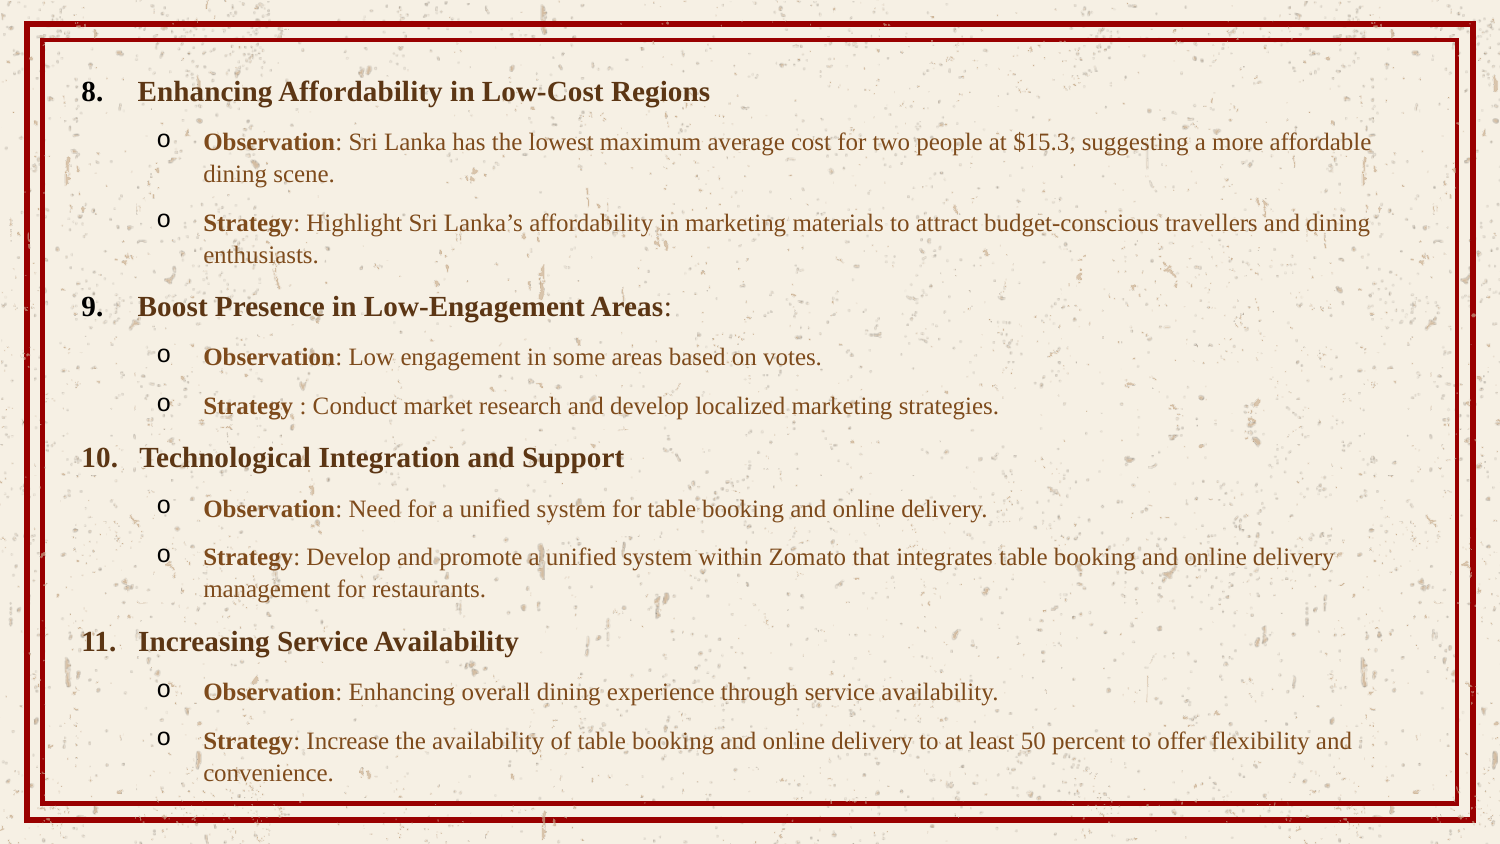

Enhancing Affordability in Low-Cost Regions
Observation: Sri Lanka has the lowest maximum average cost for two people at $15.3, suggesting a more affordable dining scene.
Strategy: Highlight Sri Lanka’s affordability in marketing materials to attract budget-conscious travellers and dining enthusiasts.
Boost Presence in Low-Engagement Areas:
Observation: Low engagement in some areas based on votes.
Strategy : Conduct market research and develop localized marketing strategies.
10.   Technological Integration and Support
Observation: Need for a unified system for table booking and online delivery.
Strategy: Develop and promote a unified system within Zomato that integrates table booking and online delivery management for restaurants.
11.   Increasing Service Availability
Observation: Enhancing overall dining experience through service availability.
Strategy: Increase the availability of table booking and online delivery to at least 50 percent to offer flexibility and convenience.